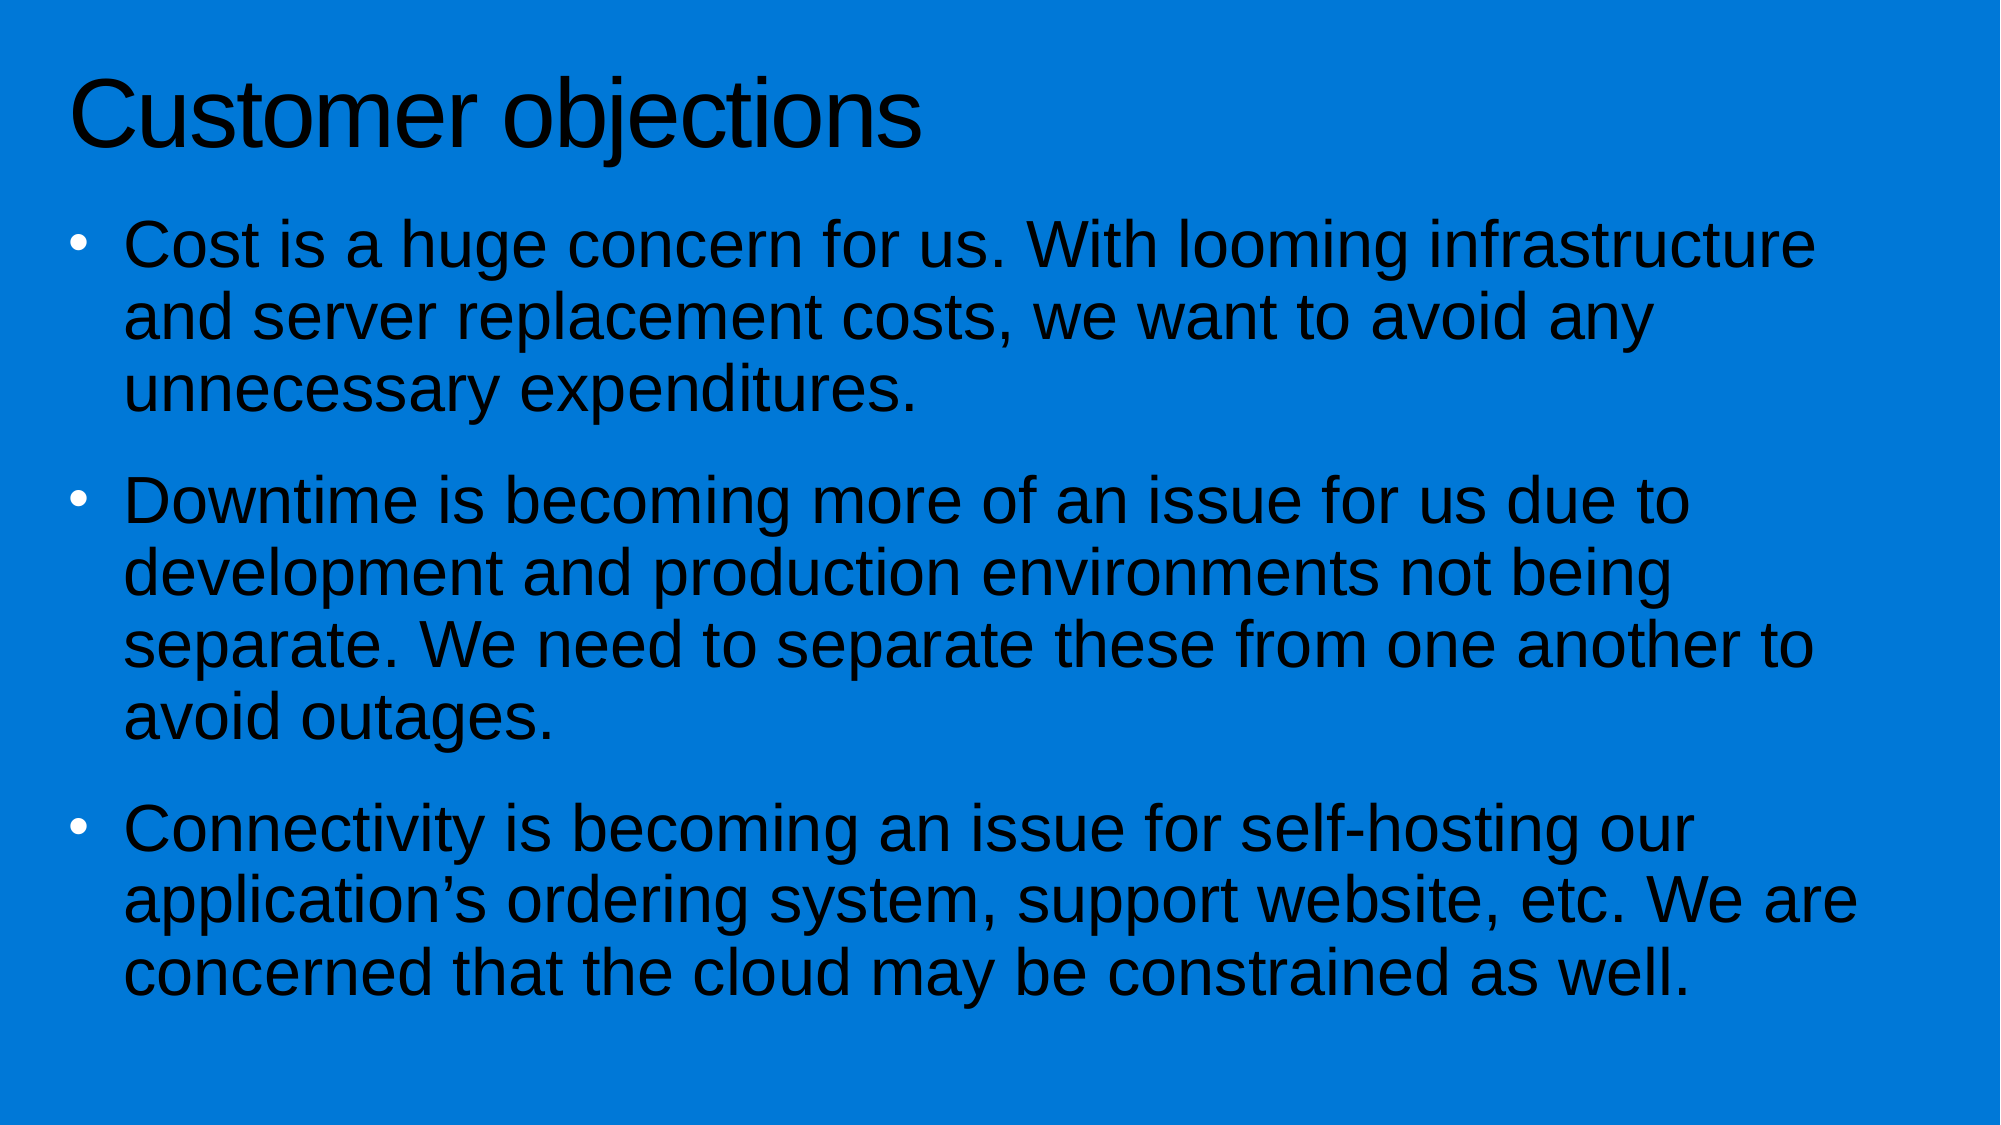

# Customer objections
Cost is a huge concern for us. With looming infrastructure and server replacement costs, we want to avoid any unnecessary expenditures.

Downtime is becoming more of an issue for us due to development and production environments not being separate. We need to separate these from one another to avoid outages.

Connectivity is becoming an issue for self-hosting our application’s ordering system, support website, etc. We are concerned that the cloud may be constrained as well.